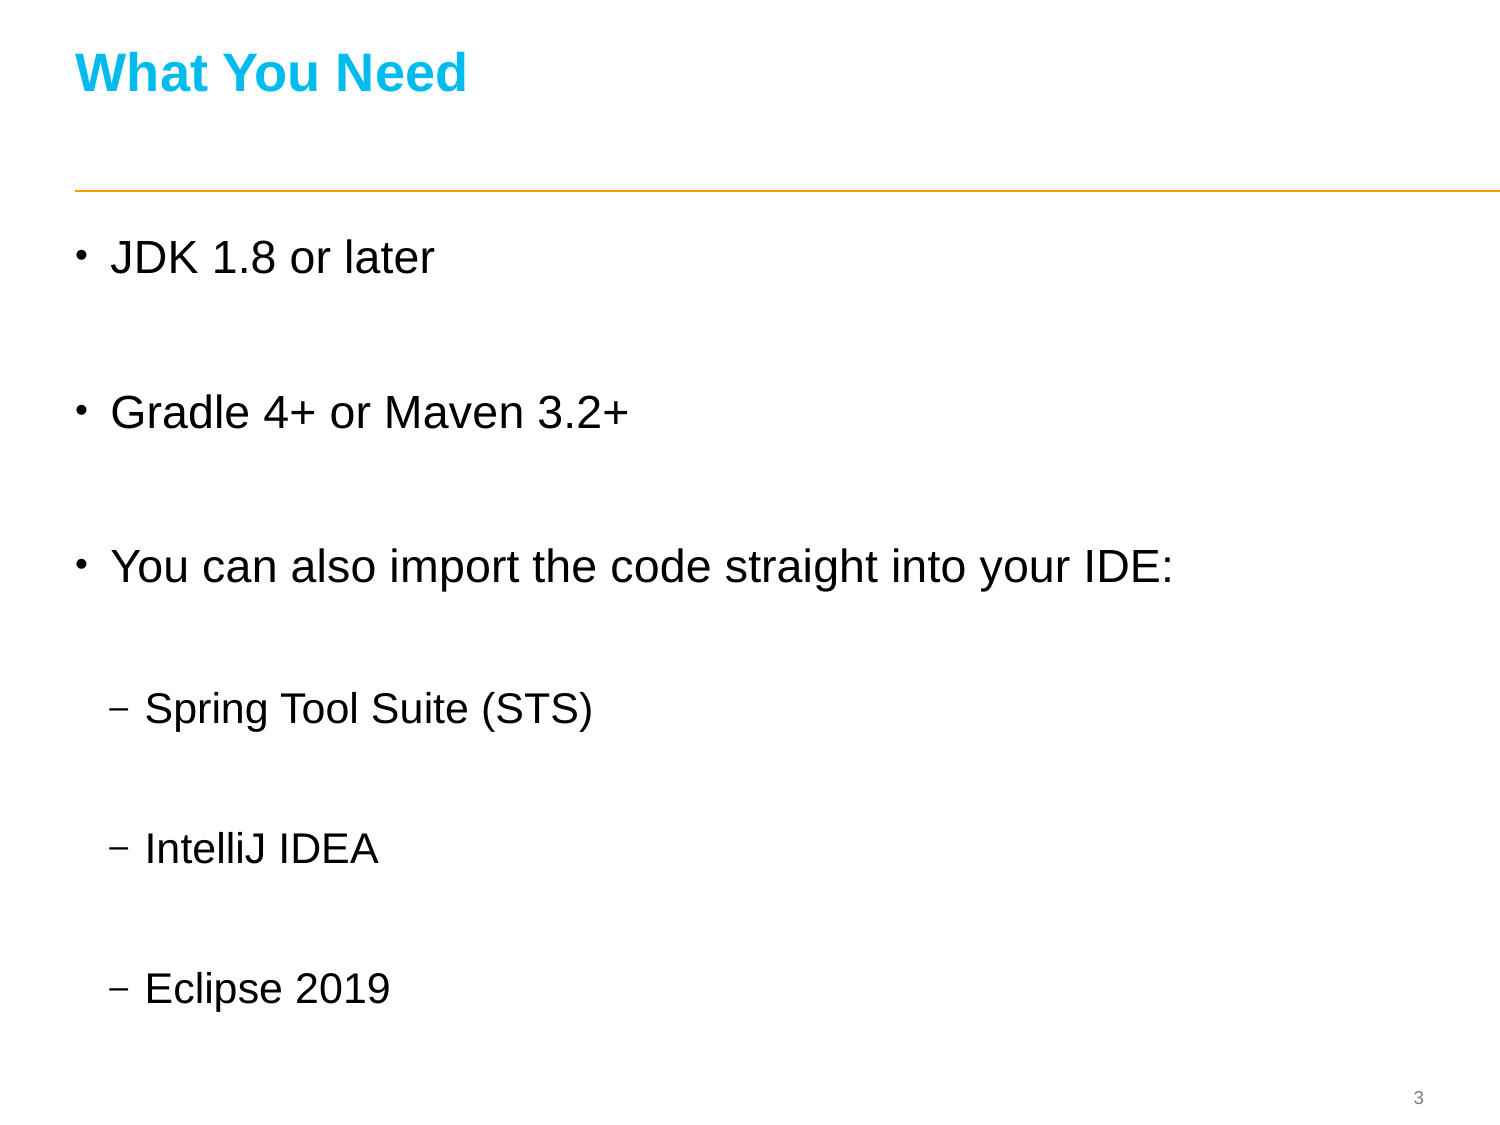

# What You Need
JDK 1.8 or later

Gradle 4+ or Maven 3.2+

You can also import the code straight into your IDE:

Spring Tool Suite (STS)

IntelliJ IDEA

Eclipse 2019